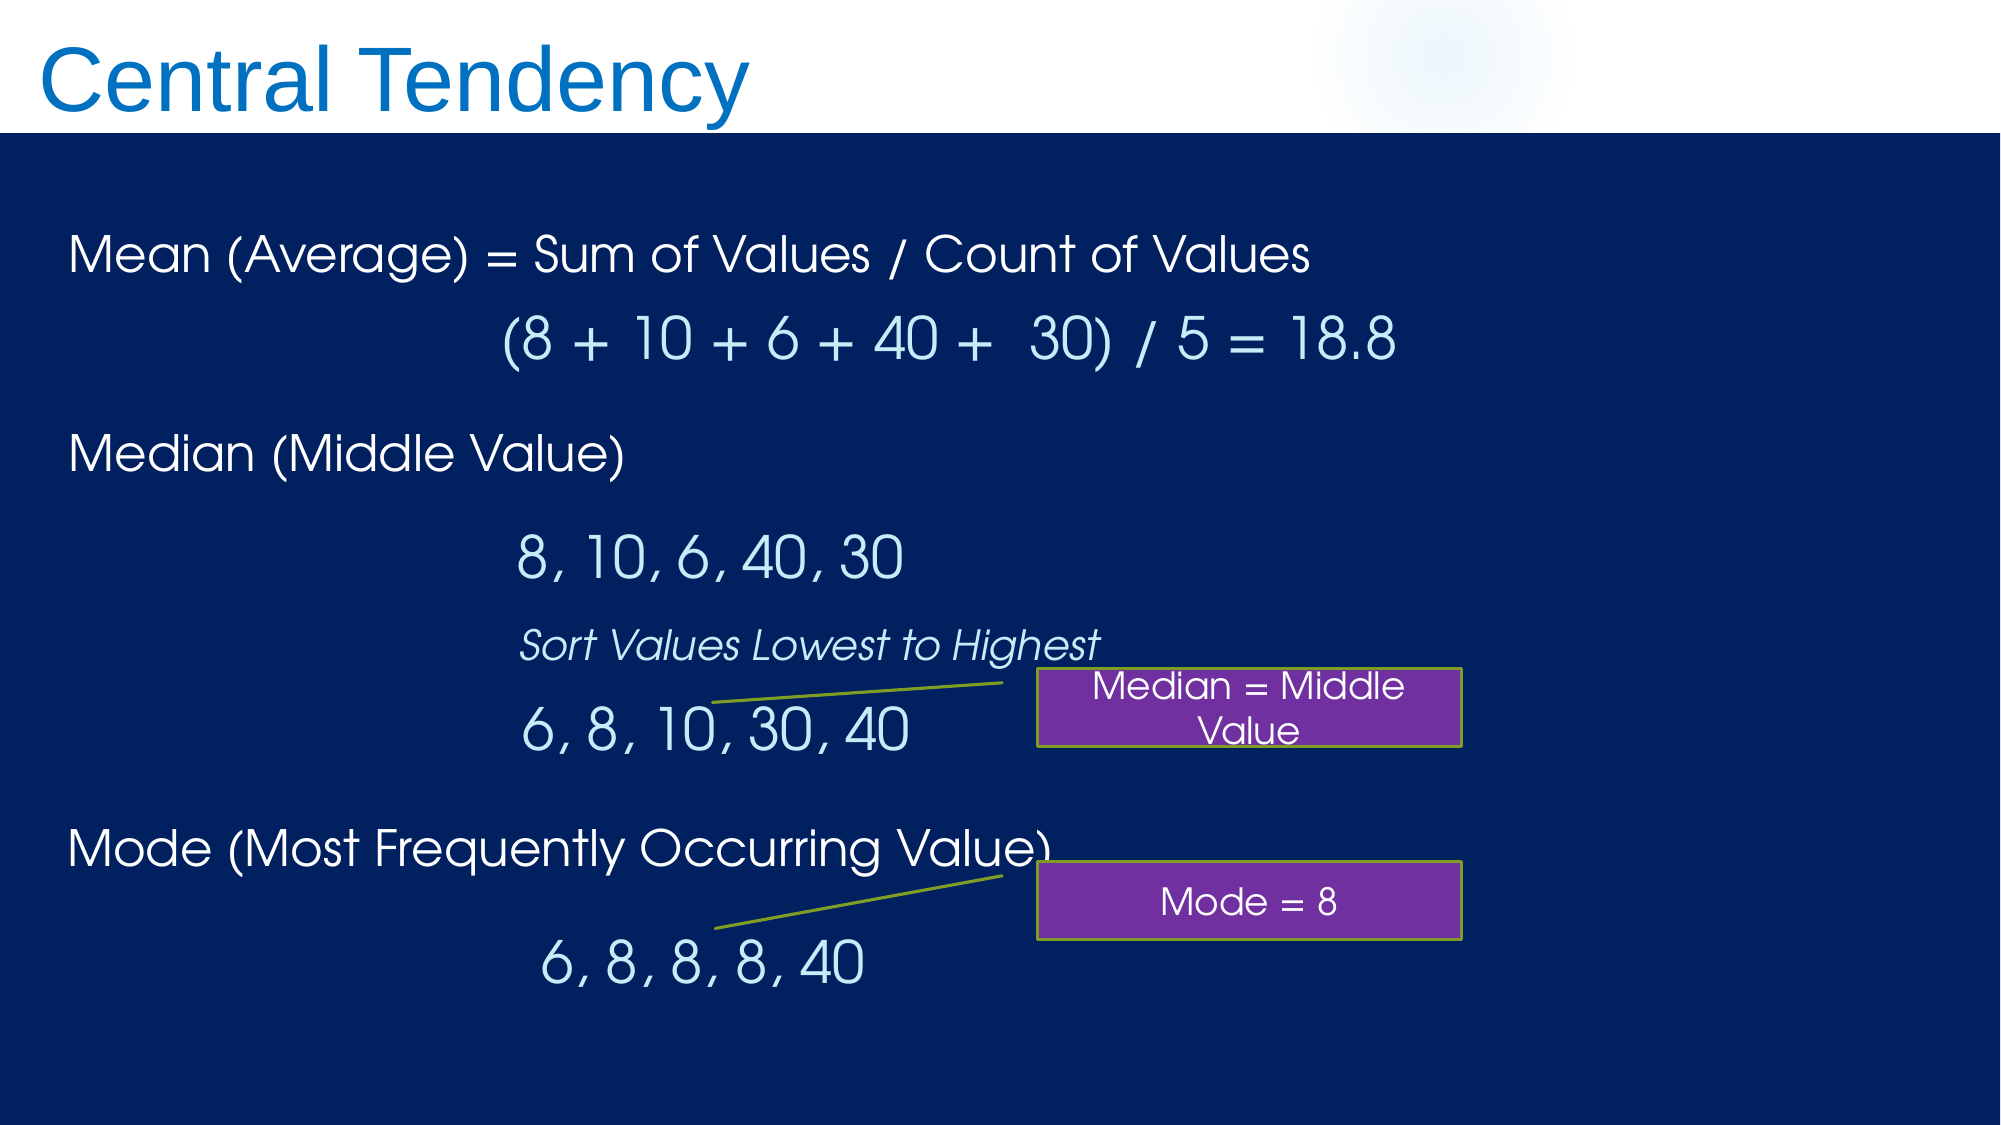

# Central Tendency
Mean (Average) = Sum of Values / Count of Values
(8 + 10 + 6 + 40 +  30) / 5 = 18.8
Median (Middle Value)
8, 10, 6, 40, 30
Sort Values Lowest to Highest
Median = Middle Value
6, 8, 10, 30, 40
Mode (Most Frequently Occurring Value)
Mode = 8
6, 8, 8, 8, 40